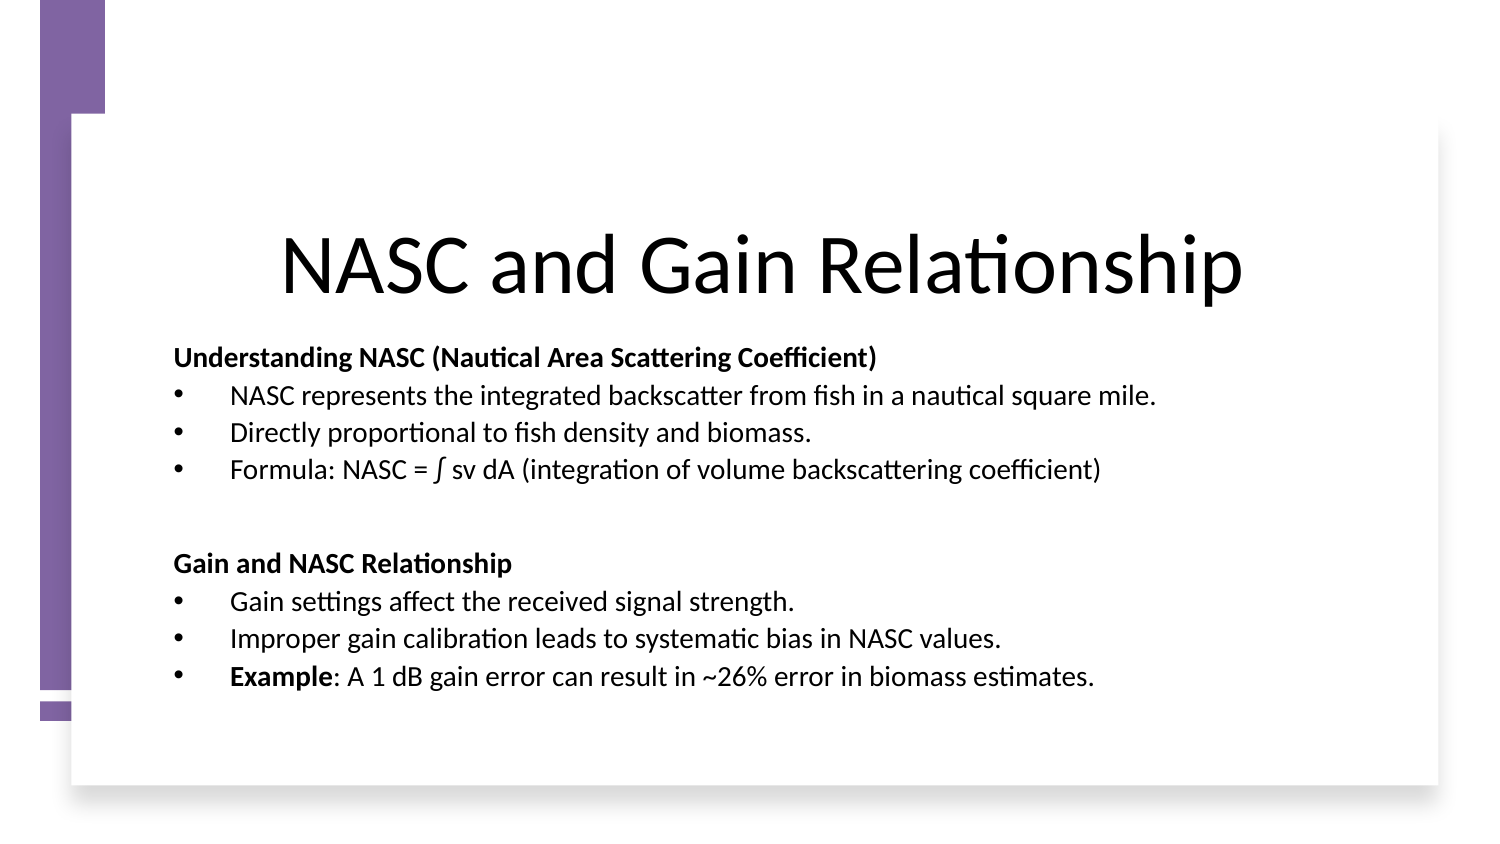

# NASC and Gain Relationship
Understanding NASC (Nautical Area Scattering Coefficient)
NASC represents the integrated backscatter from fish in a nautical square mile.
Directly proportional to fish density and biomass.
Formula: NASC = ∫ sv dA (integration of volume backscattering coefficient)
Gain and NASC Relationship
Gain settings affect the received signal strength.
Improper gain calibration leads to systematic bias in NASC values.
Example: A 1 dB gain error can result in ~26% error in biomass estimates.